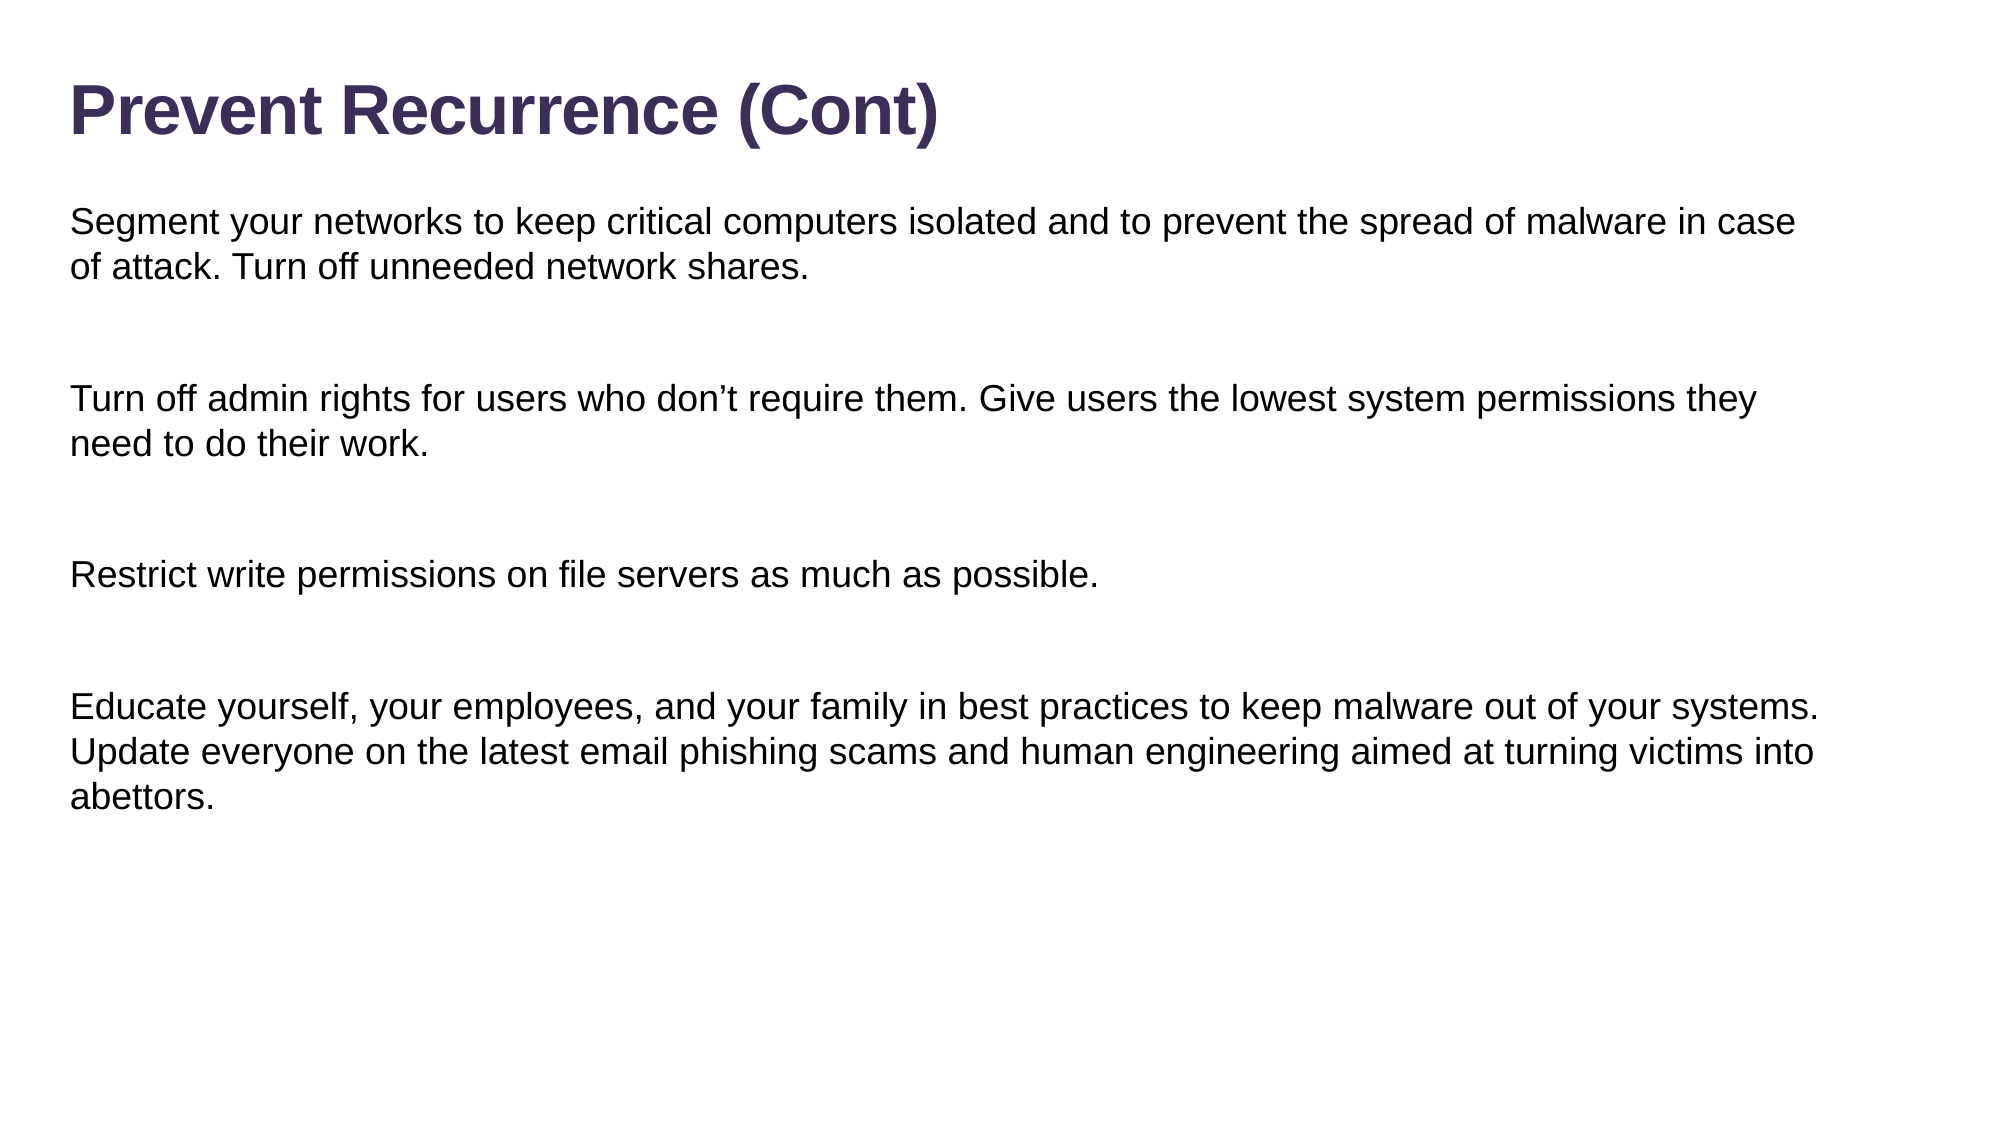

# Prevent Recurrence (Cont)
Segment your networks to keep critical computers isolated and to prevent the spread of malware in case of attack. Turn off unneeded network shares.

Turn off admin rights for users who don’t require them. Give users the lowest system permissions they need to do their work.

Restrict write permissions on file servers as much as possible.

Educate yourself, your employees, and your family in best practices to keep malware out of your systems. Update everyone on the latest email phishing scams and human engineering aimed at turning victims into abettors.